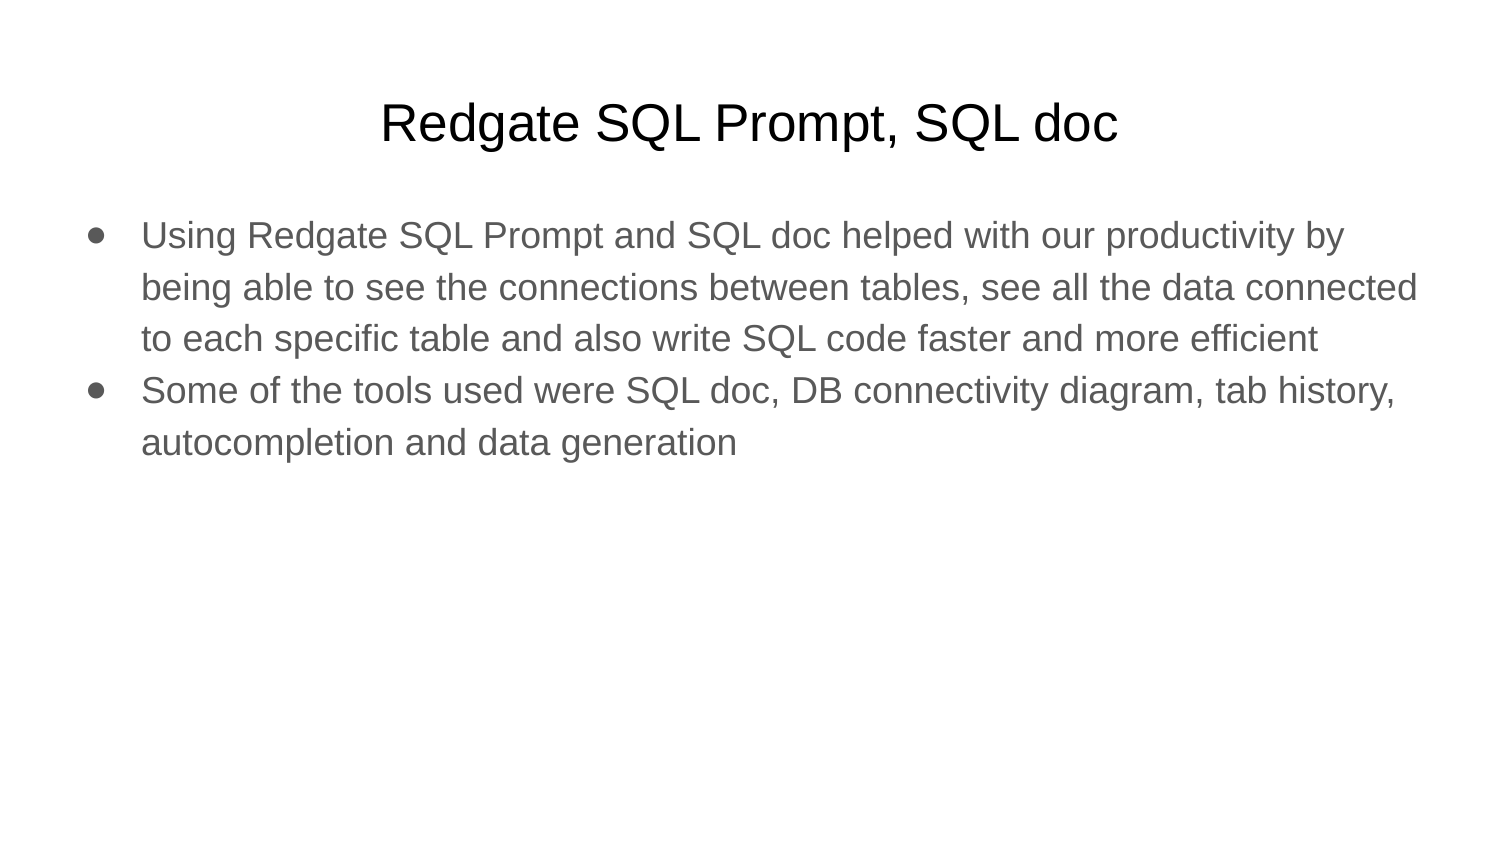

# Redgate SQL Prompt, SQL doc
Using Redgate SQL Prompt and SQL doc helped with our productivity by being able to see the connections between tables, see all the data connected to each specific table and also write SQL code faster and more efficient
Some of the tools used were SQL doc, DB connectivity diagram, tab history, autocompletion and data generation